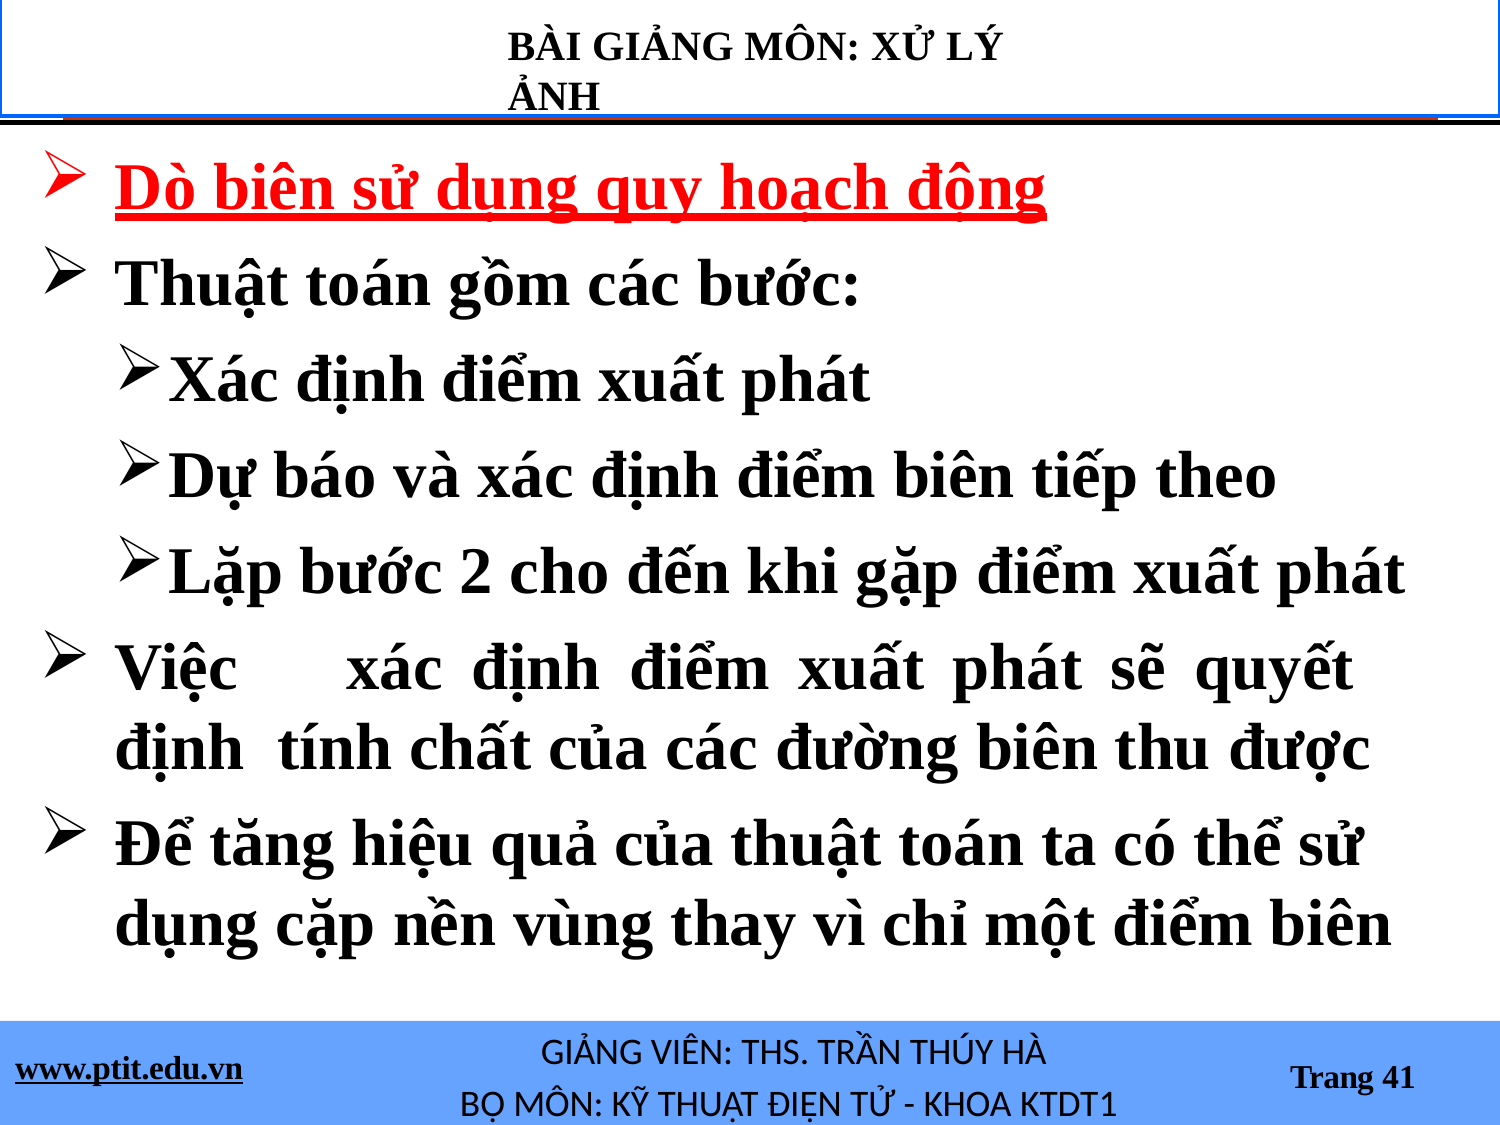

BÀI GIẢNG MÔN: XỬ LÝ ẢNH
Dò biên sử dụng quy hoạch động
Thuật toán gồm các bước:
Xác định điểm xuất phát
Dự báo và xác định điểm biên tiếp theo
Lặp bước 2 cho đến khi gặp điểm xuất phát
Việc	xác	định	điểm	xuất	phát	sẽ	quyết	định  tính chất của các đường biên thu được
Để tăng hiệu quả của thuật toán ta có thể sử  dụng cặp nền vùng thay vì chỉ một điểm biên

GIẢNG VIÊN: THS. TRẦN THÚY HÀ
BỘ MÔN: KỸ THUẬT ĐIỆN TỬ - KHOA KTDT1
www.ptit.edu.vn
Trang 41